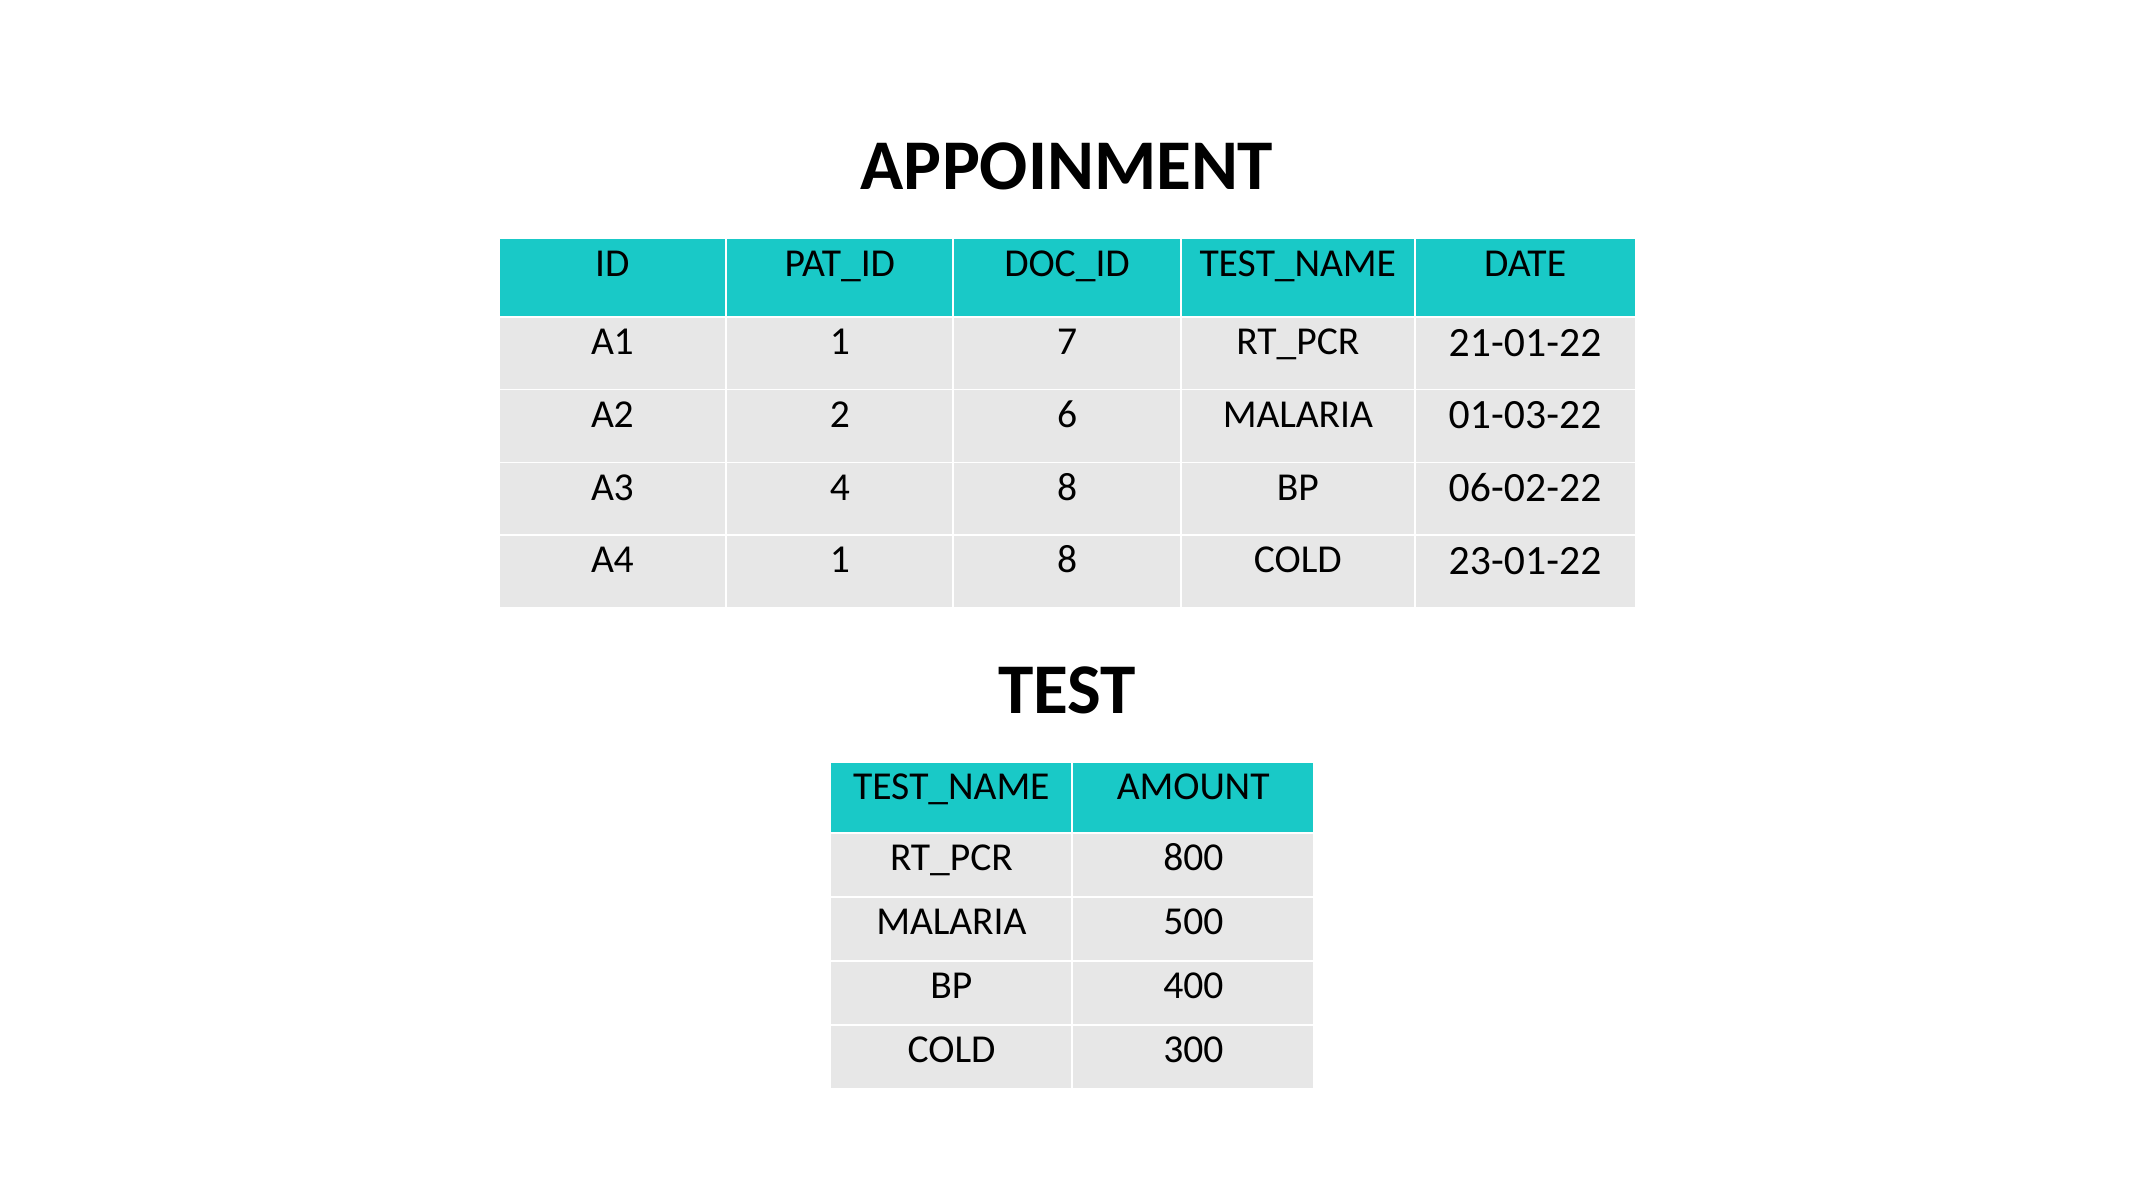

APPOINMENT
| ID | PAT\_ID | DOC\_ID | TEST\_NAME | DATE |
| --- | --- | --- | --- | --- |
| A1 | 1 | 7 | RT\_PCR | 21-01-22 |
| A2 | 2 | 6 | MALARIA | 01-03-22 |
| A3 | 4 | 8 | BP | 06-02-22 |
| A4 | 1 | 8 | COLD | 23-01-22 |
TEST
| TEST\_NAME | AMOUNT |
| --- | --- |
| RT\_PCR | 800 |
| MALARIA | 500 |
| BP | 400 |
| COLD | 300 |